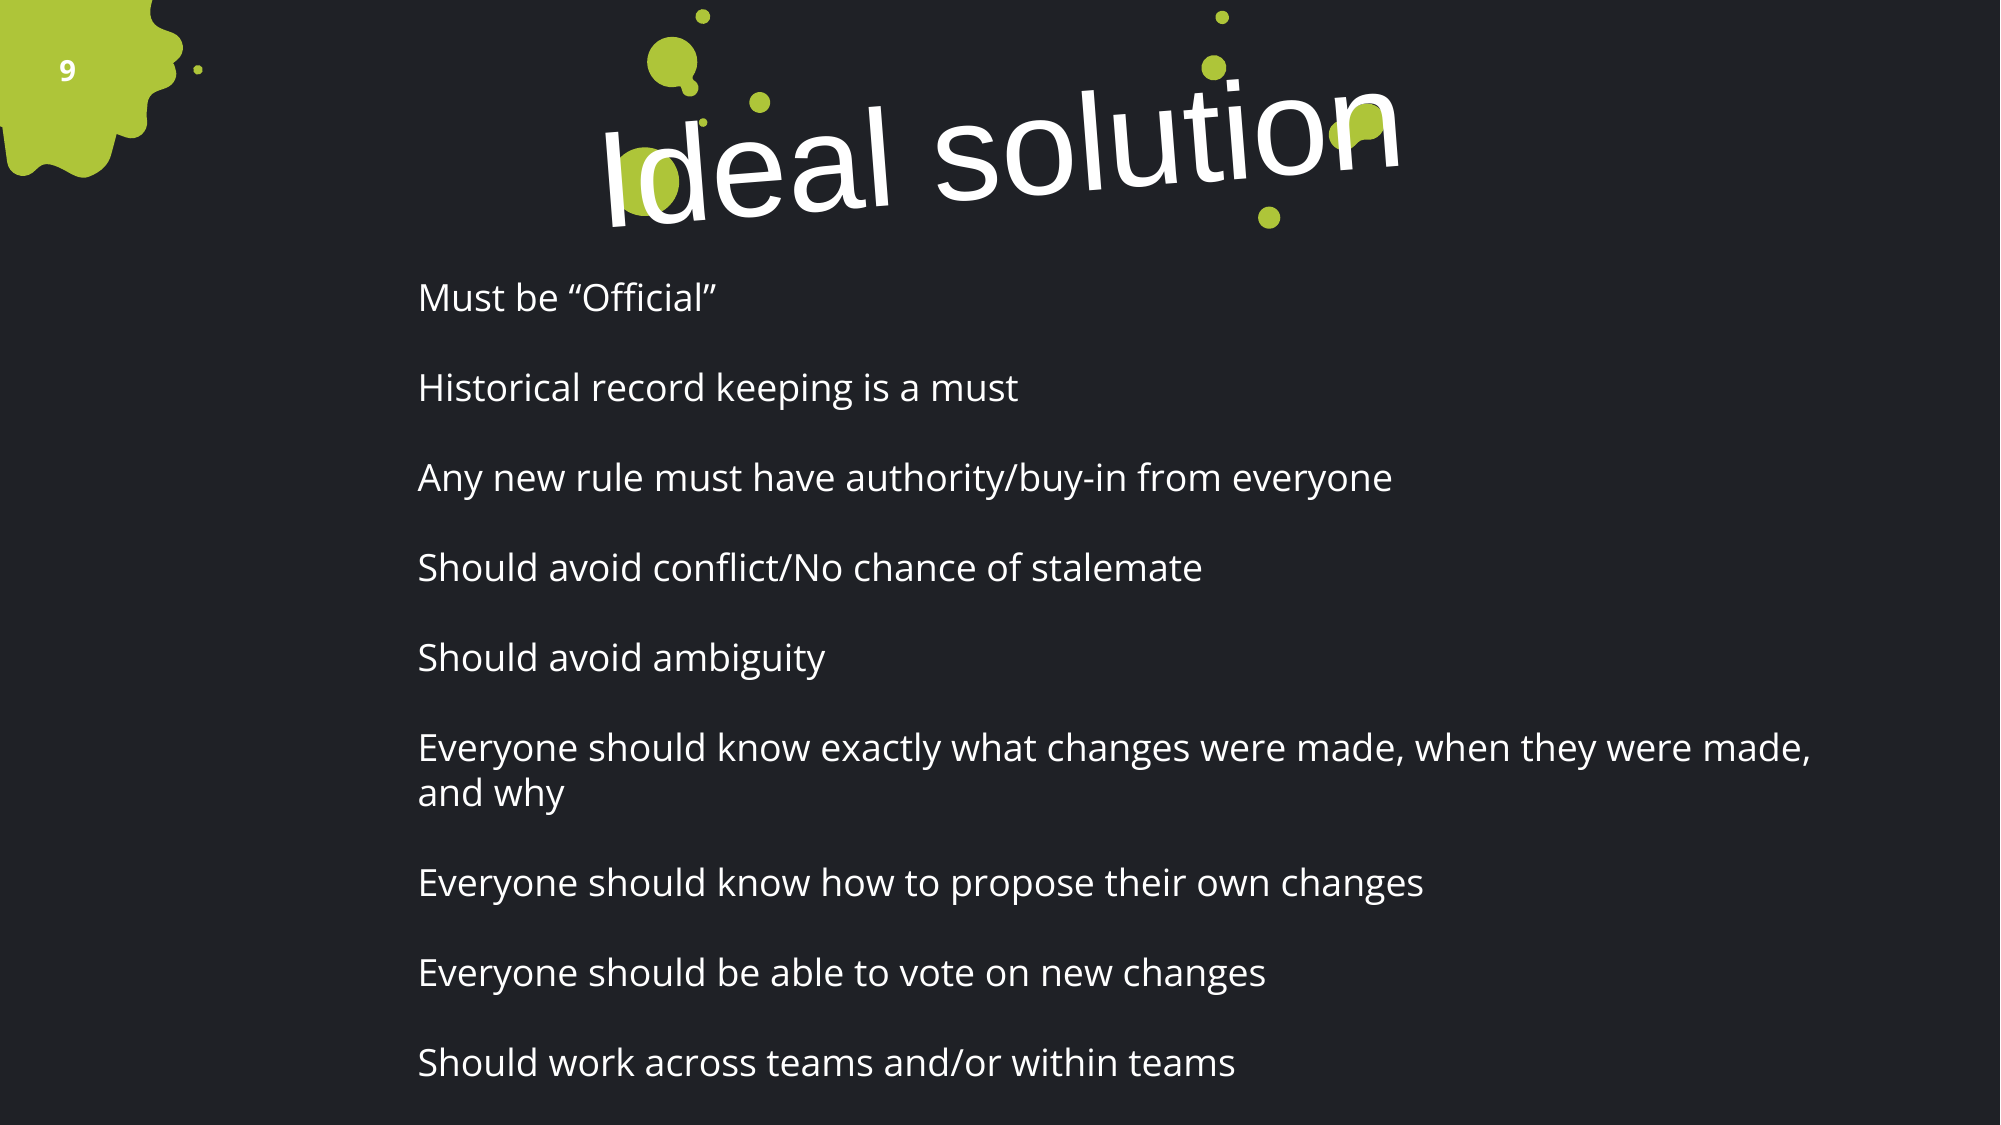

Ideal solution

Must be “Official”

Historical record keeping is a must

Any new rule must have authority/buy-in from everyone

Should avoid conflict/No chance of stalemate

Should avoid ambiguity

Everyone should know exactly what changes were made, when they were made,
and why

Everyone should know how to propose their own changes

Everyone should be able to vote on new changes

Should work across teams and/or within teams